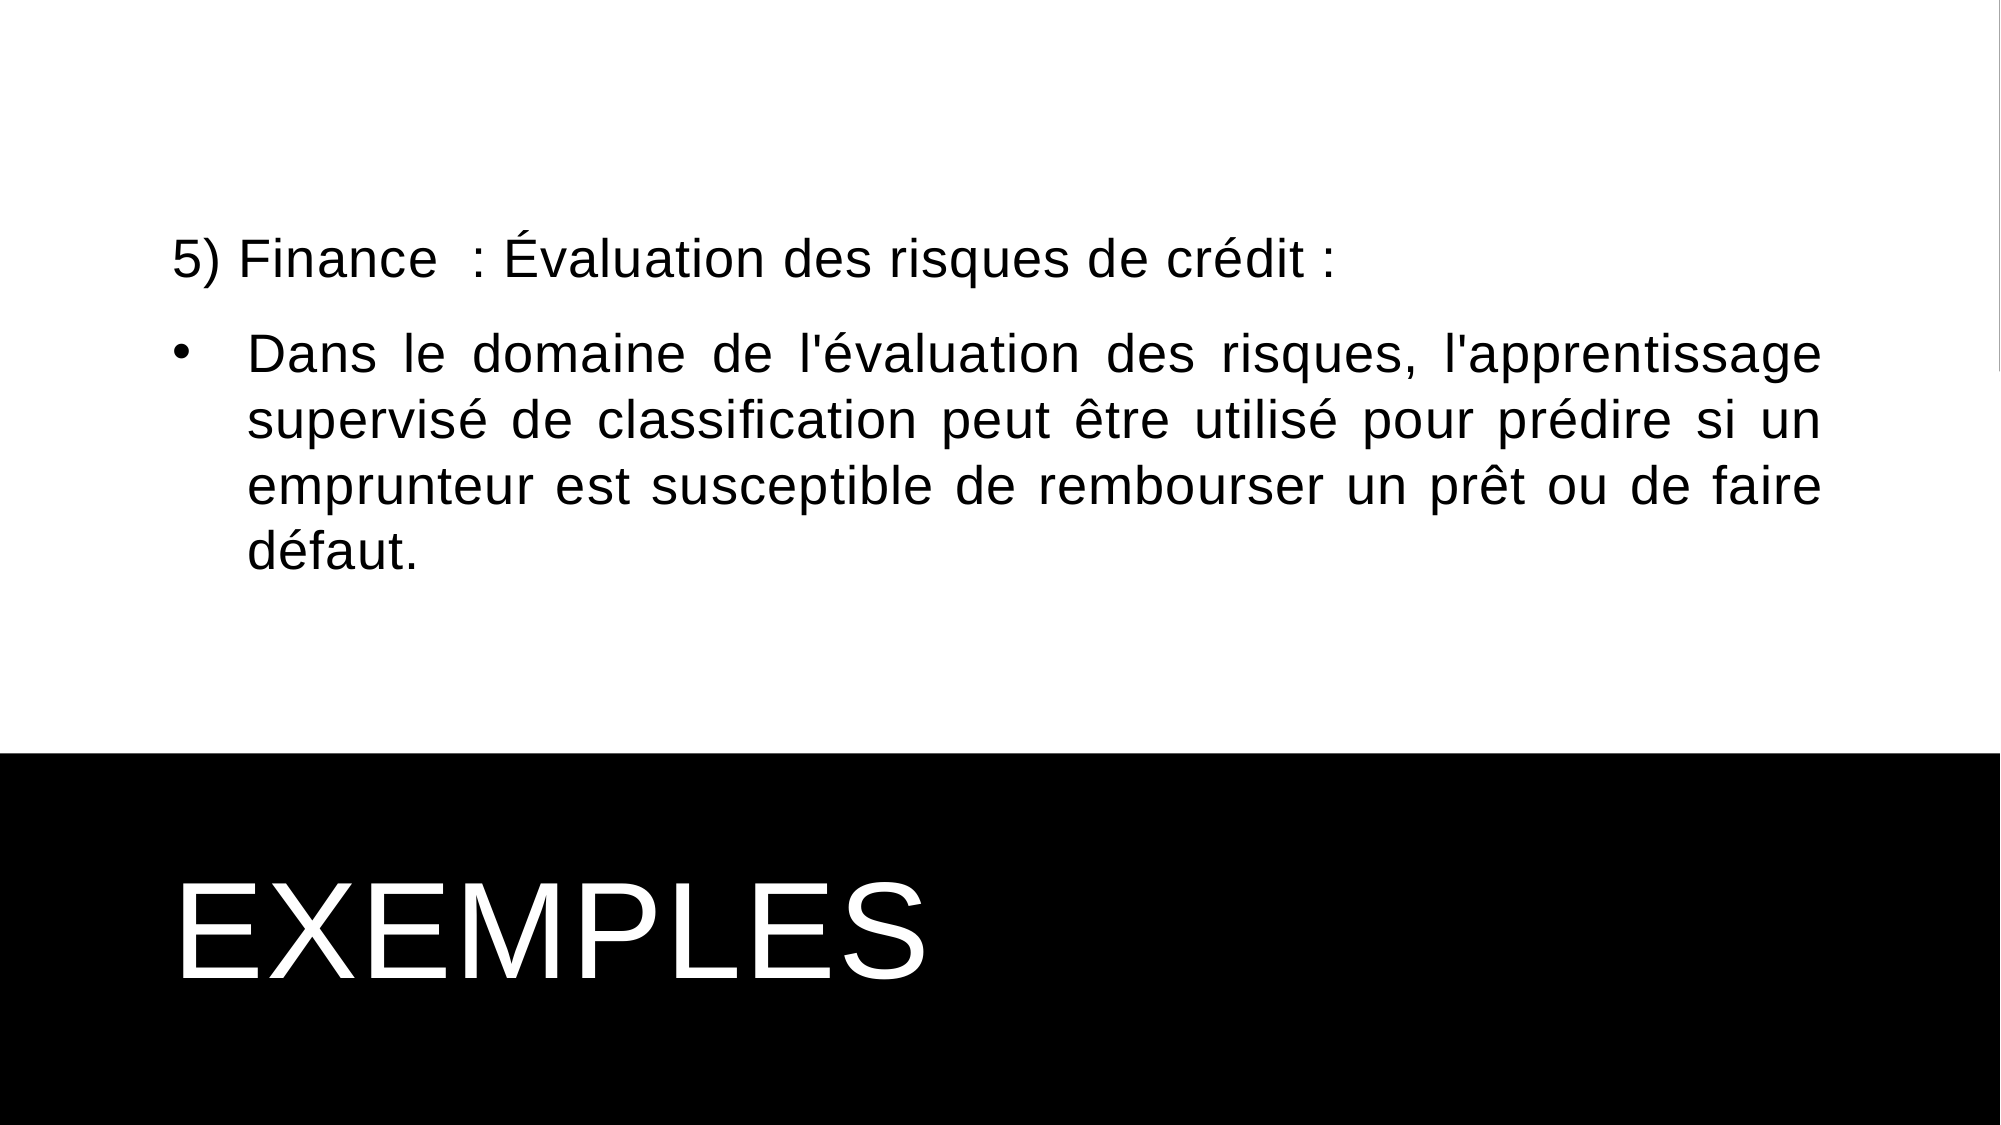

5) Finance  : Évaluation des risques de crédit :
Dans le domaine de l'évaluation des risques, l'apprentissage supervisé de classification peut être utilisé pour prédire si un emprunteur est susceptible de rembourser un prêt ou de faire défaut.

# exemples